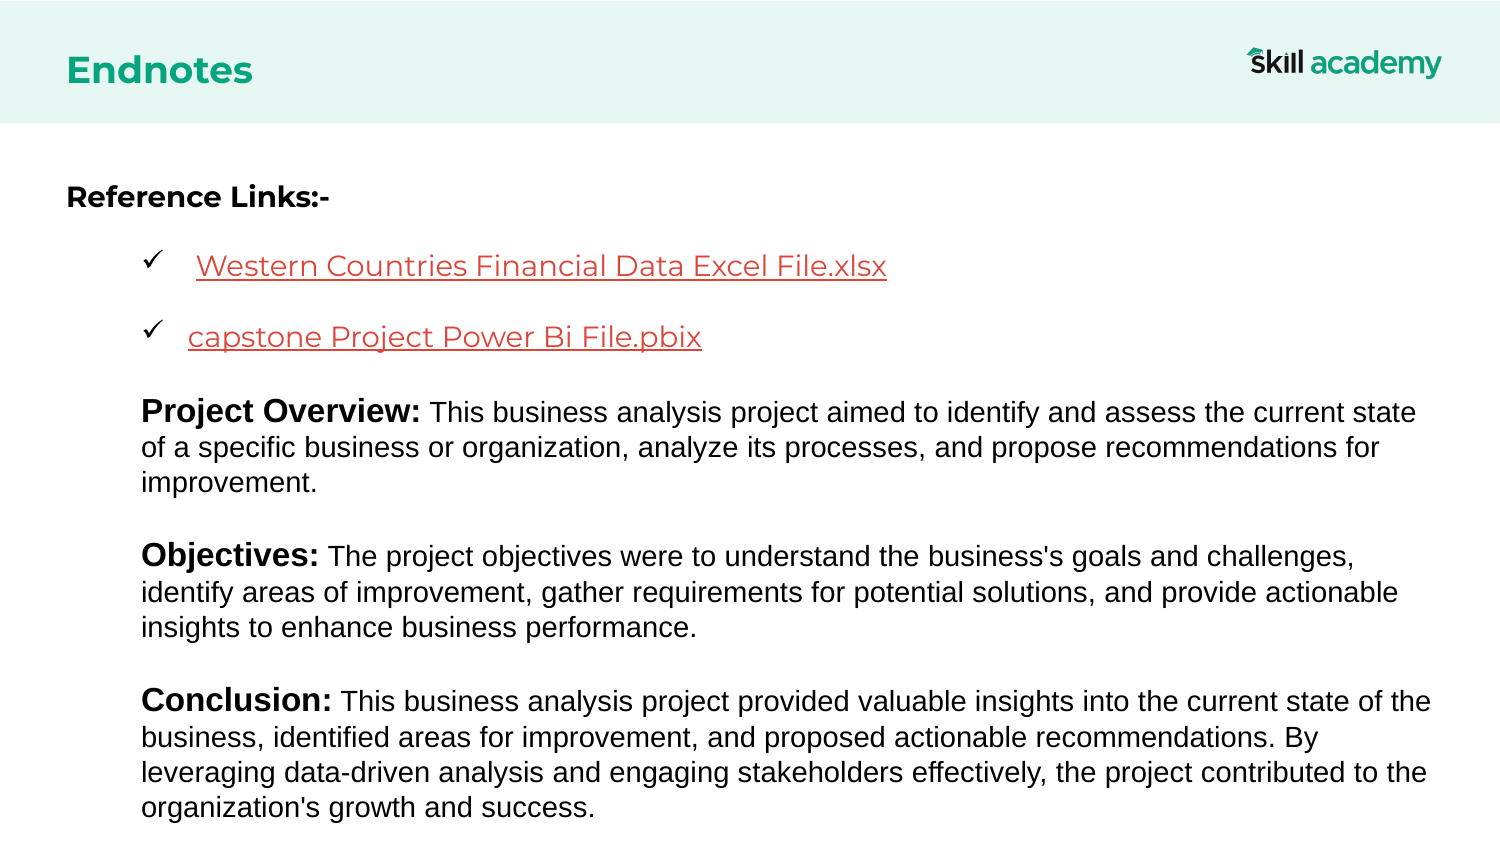

# Endnotes
Reference Links:-

 Western Countries Financial Data Excel File.xlsx

capstone Project Power Bi File.pbix

Project Overview: This business analysis project aimed to identify and assess the current state of a specific business or organization, analyze its processes, and propose recommendations for improvement.

Objectives: The project objectives were to understand the business's goals and challenges, identify areas of improvement, gather requirements for potential solutions, and provide actionable insights to enhance business performance.

Conclusion: This business analysis project provided valuable insights into the current state of the business, identified areas for improvement, and proposed actionable recommendations. By leveraging data-driven analysis and engaging stakeholders effectively, the project contributed to the organization's growth and success.